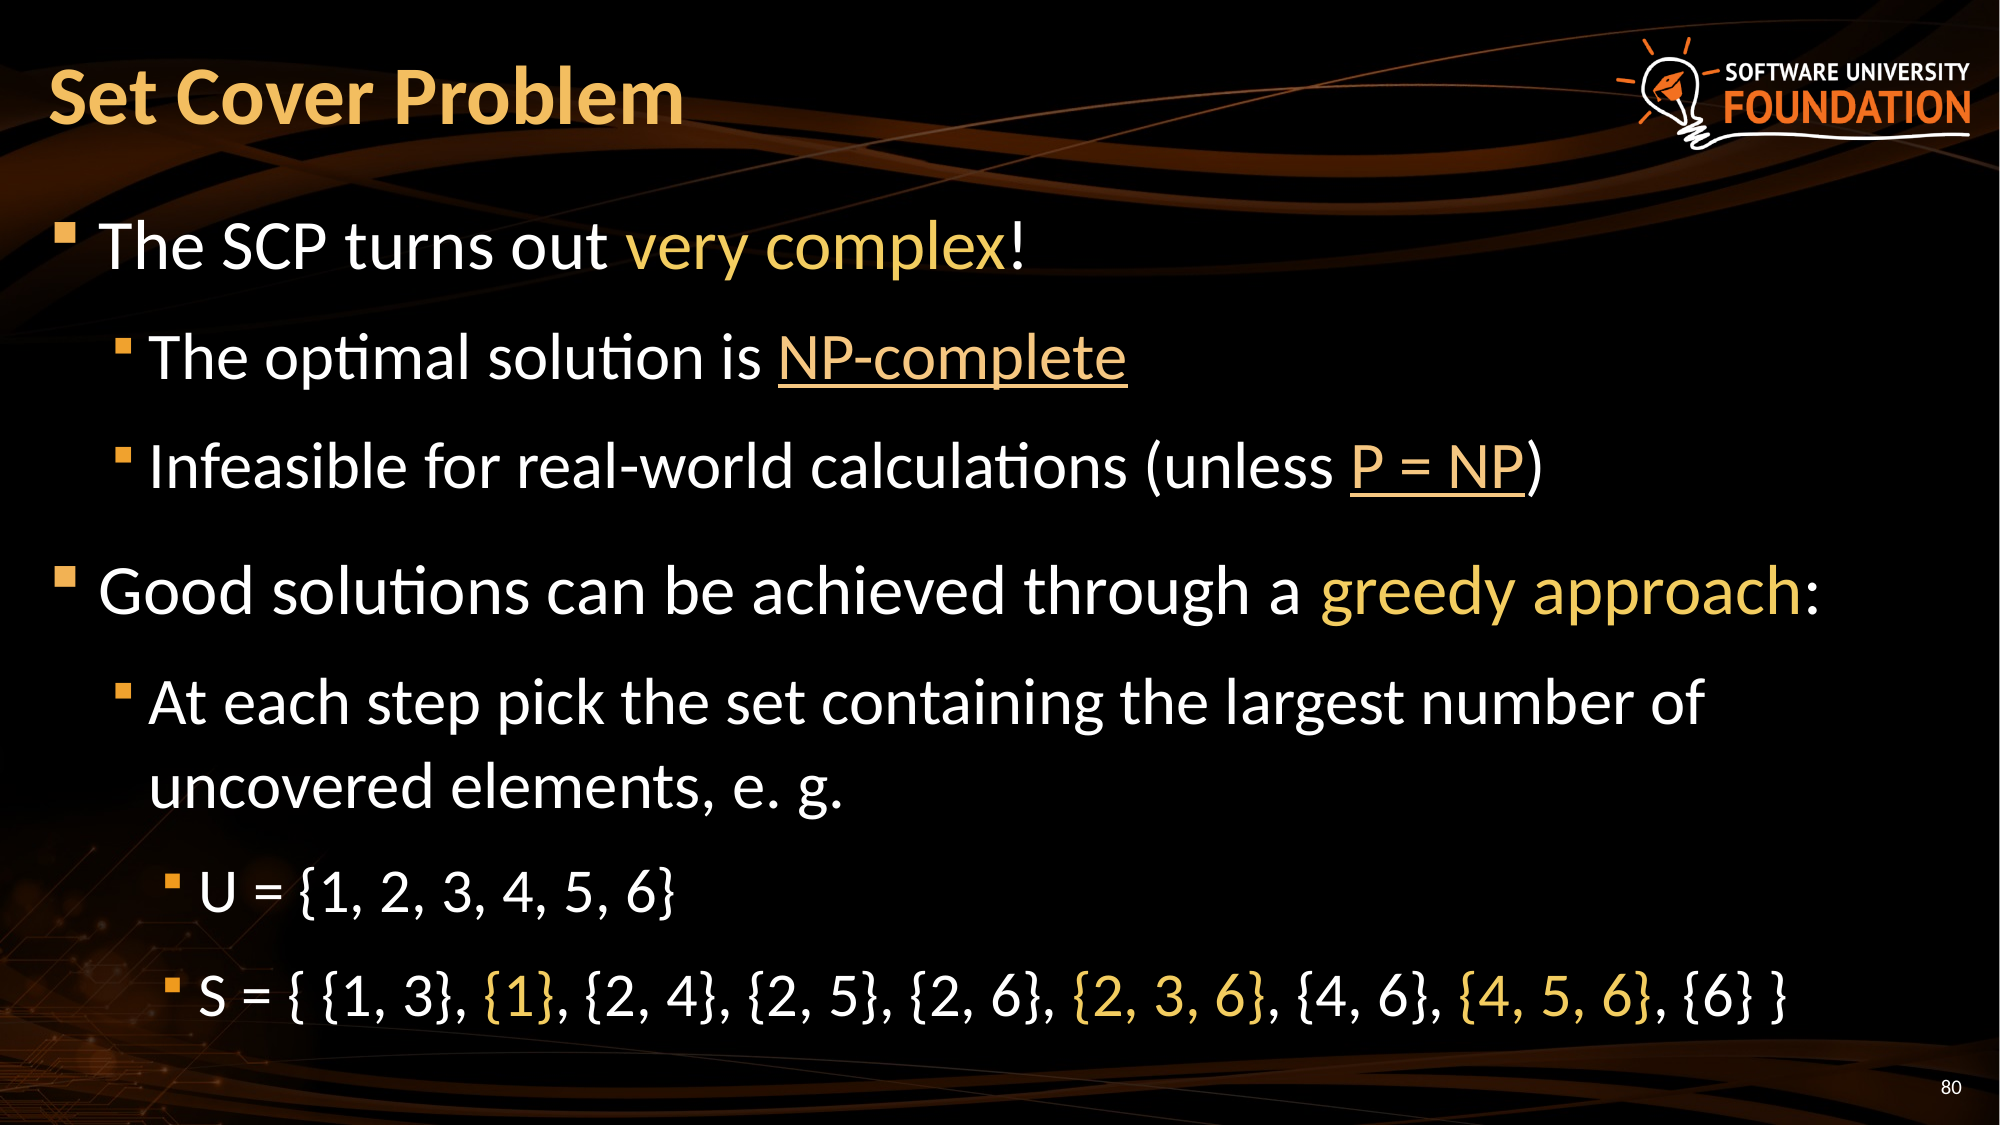

# Set Cover Problem
The SCP turns out very complex!
The optimal solution is NP-complete
Infeasible for real-world calculations (unless P = NP)
Good solutions can be achieved through a greedy approach:
At each step pick the set containing the largest number of uncovered elements, e. g.
U = {1, 2, 3, 4, 5, 6}
S = { {1, 3}, {1}, {2, 4}, {2, 5}, {2, 6}, {2, 3, 6}, {4, 6}, {4, 5, 6}, {6} }
80